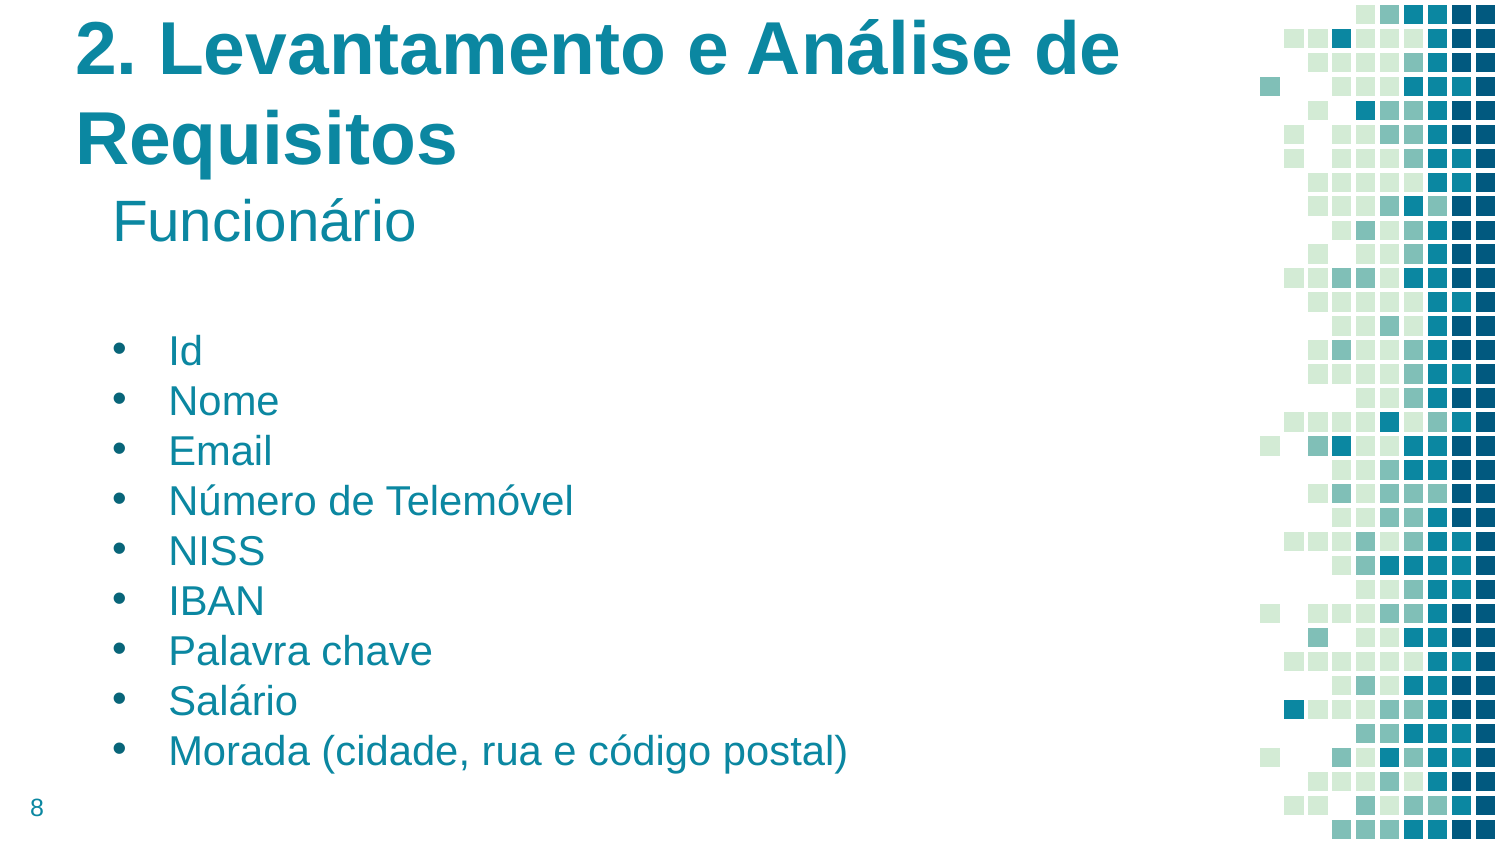

# 2. Levantamento e Análise de Requisitos
Funcionário

Id
Nome
Email
Número de Telemóvel
NISS
IBAN
Palavra chave
Salário
Morada (cidade, rua e código postal)
8